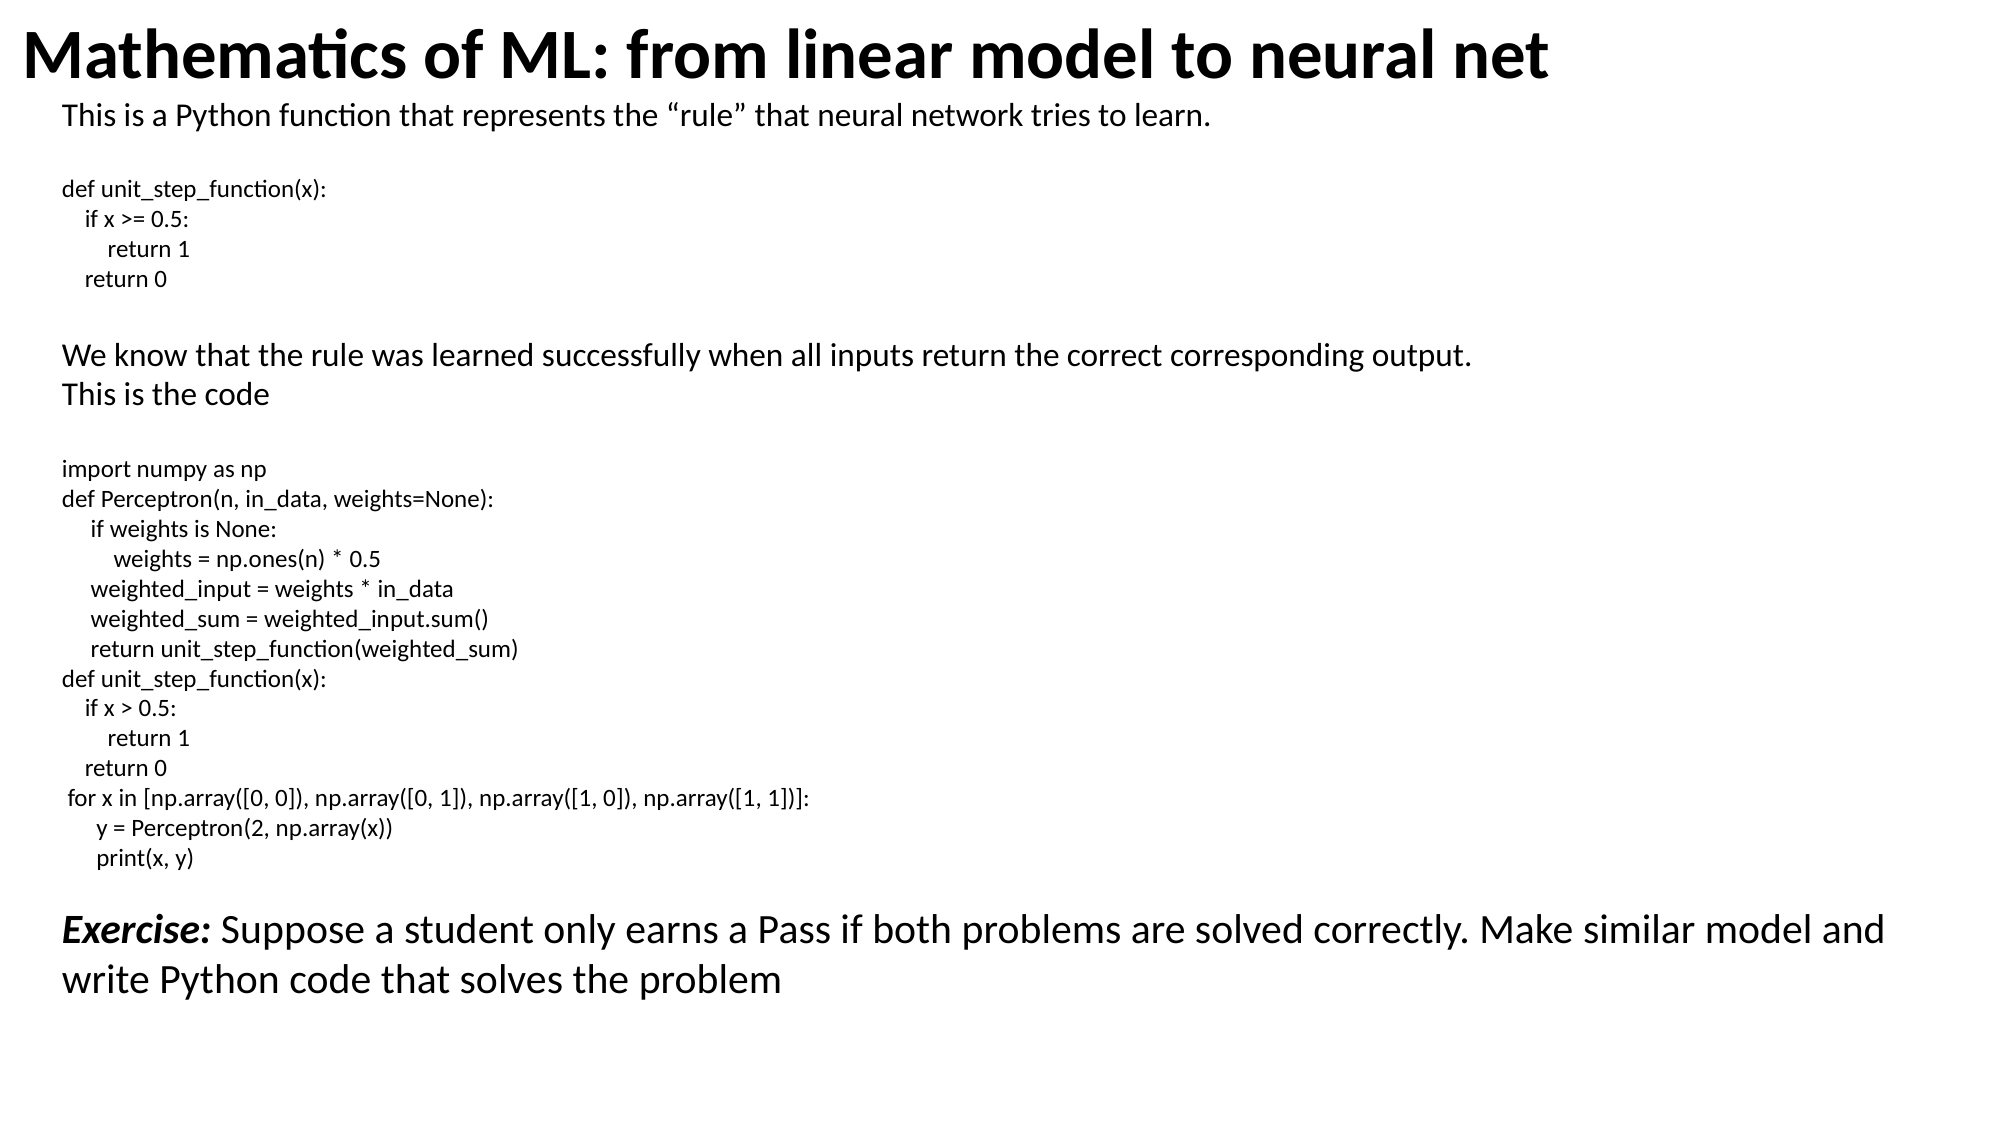

Mathematics of ML: from linear model to neural net
This is a Python function that represents the “rule” that neural network tries to learn.

def unit_step_function(x):
    if x >= 0.5:
        return 1
    return 0

We know that the rule was learned successfully when all inputs return the correct corresponding output.
This is the code

import numpy as np
def Perceptron(n, in_data, weights=None):
     if weights is None:
         weights = np.ones(n) * 0.5
     weighted_input = weights * in_data
     weighted_sum = weighted_input.sum()
     return unit_step_function(weighted_sum)
def unit_step_function(x):
    if x > 0.5:
        return 1
    return 0
 for x in [np.array([0, 0]), np.array([0, 1]), np.array([1, 0]), np.array([1, 1])]:
      y = Perceptron(2, np.array(x))
      print(x, y)

Exercise: Suppose a student only earns a Pass if both problems are solved correctly. Make similar model and write Python code that solves the problem

=

i